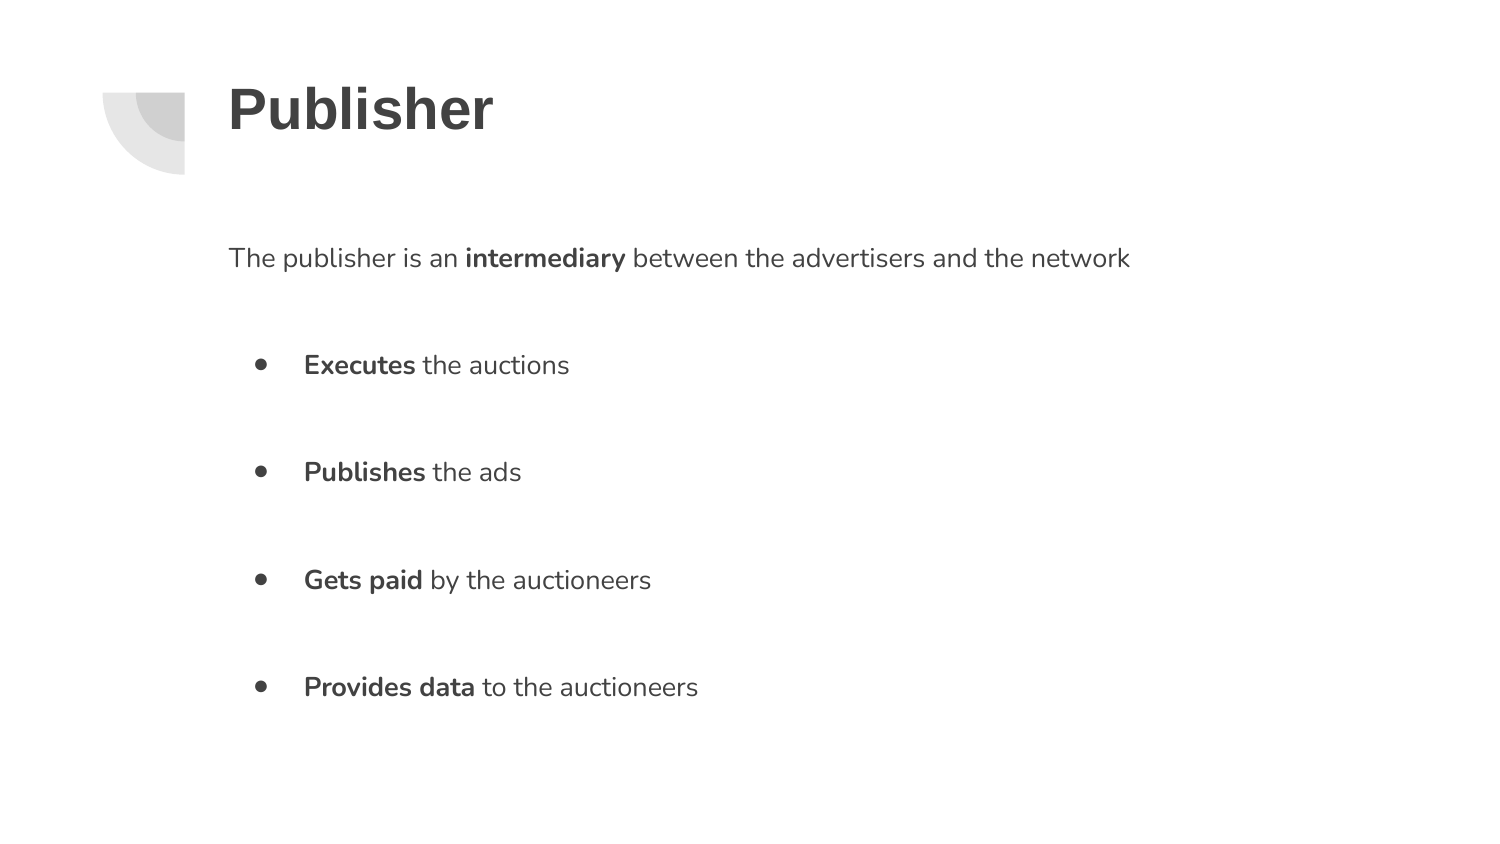

# Publisher
The publisher is an intermediary between the advertisers and the network

Executes the auctions

Publishes the ads

Gets paid by the auctioneers

Provides data to the auctioneers